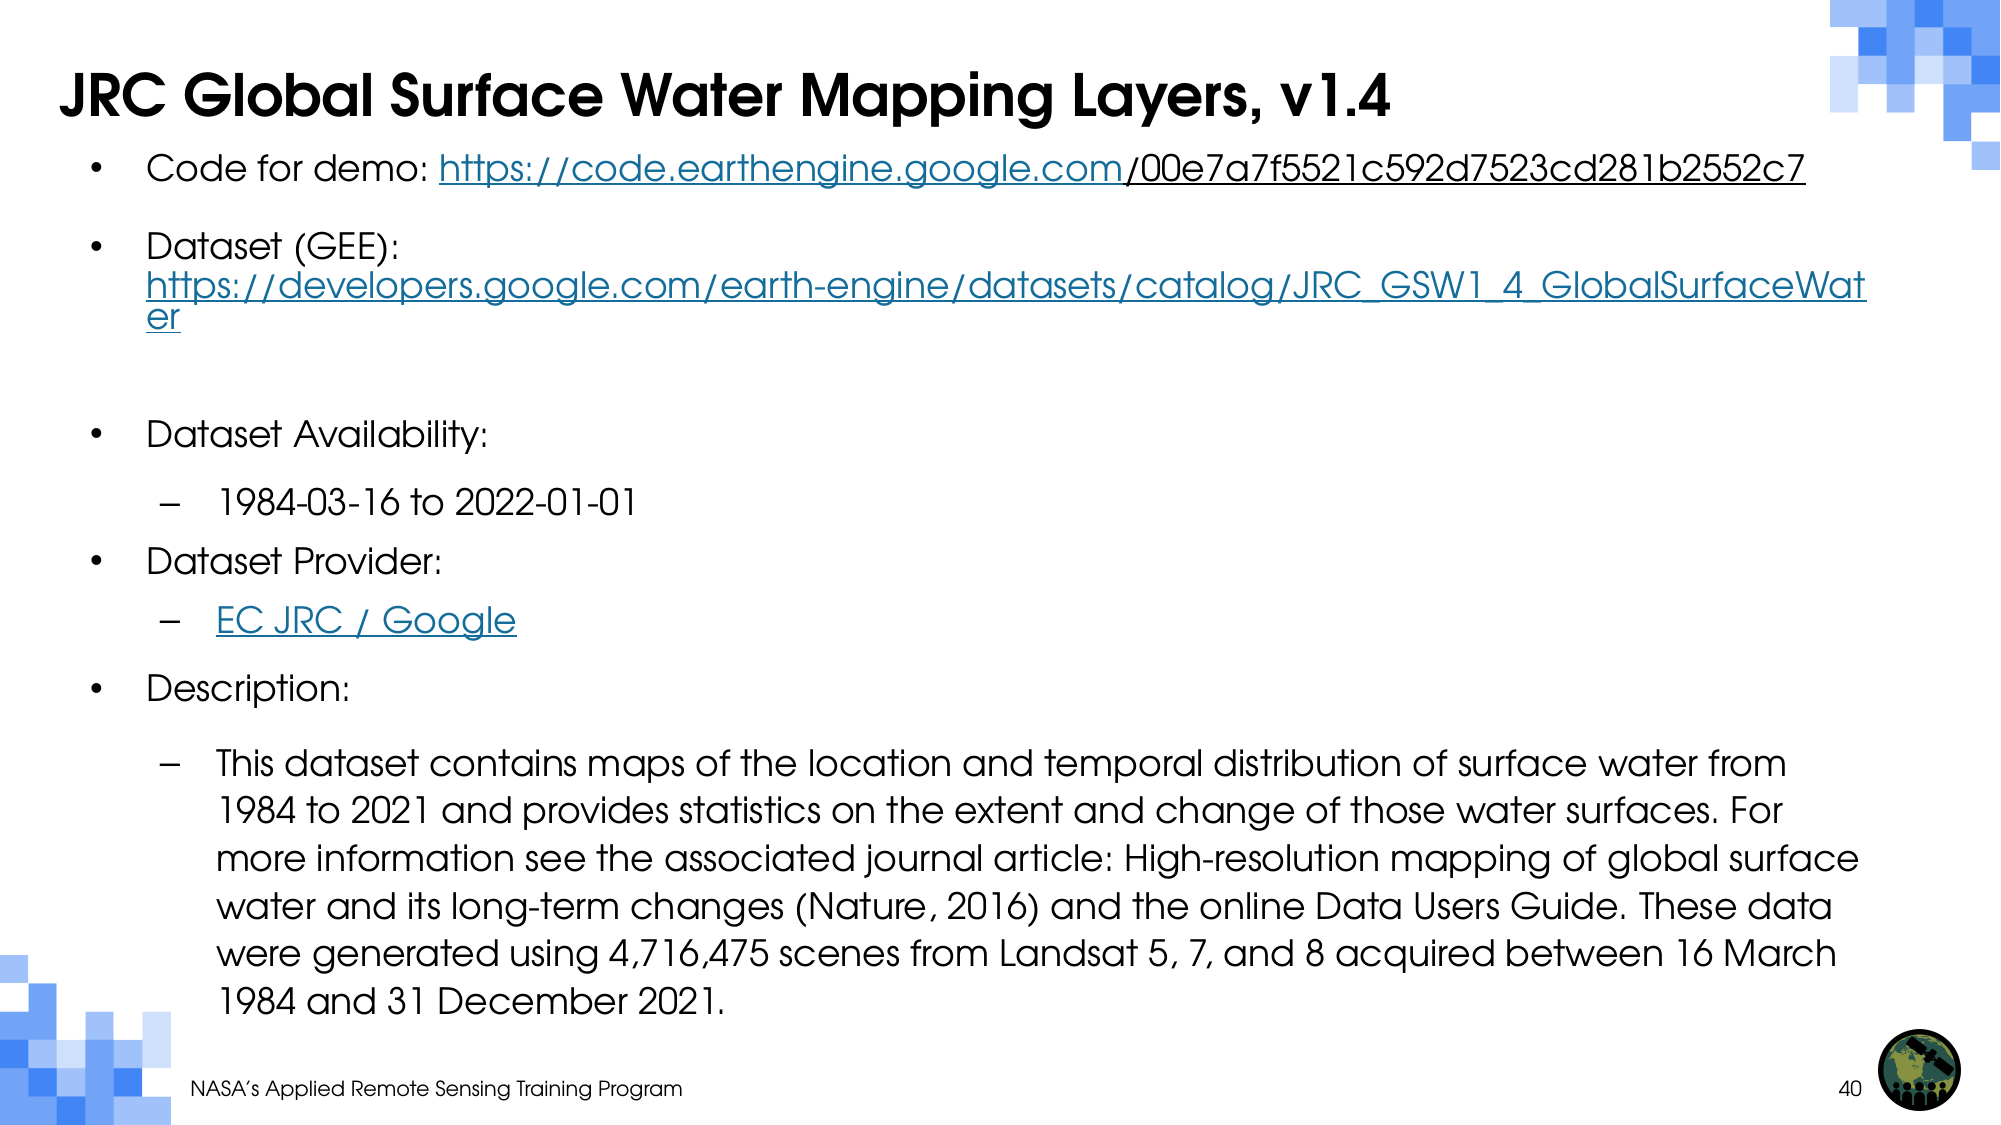

# JRC Global Surface Water Mapping Layers, v1.4
Code for demo: https://code.earthengine.google.com/00e7a7f5521c592d7523cd281b2552c7
Dataset (GEE): https://developers.google.com/earth-engine/datasets/catalog/JRC_GSW1_4_GlobalSurfaceWater
Dataset Availability:
1984-03-16 to 2022-01-01
Dataset Provider:
EC JRC / Google
Description:
This dataset contains maps of the location and temporal distribution of surface water from 1984 to 2021 and provides statistics on the extent and change of those water surfaces. For more information see the associated journal article: High-resolution mapping of global surface water and its long-term changes (Nature, 2016) and the online Data Users Guide. These data were generated using 4,716,475 scenes from Landsat 5, 7, and 8 acquired between 16 March 1984 and 31 December 2021.